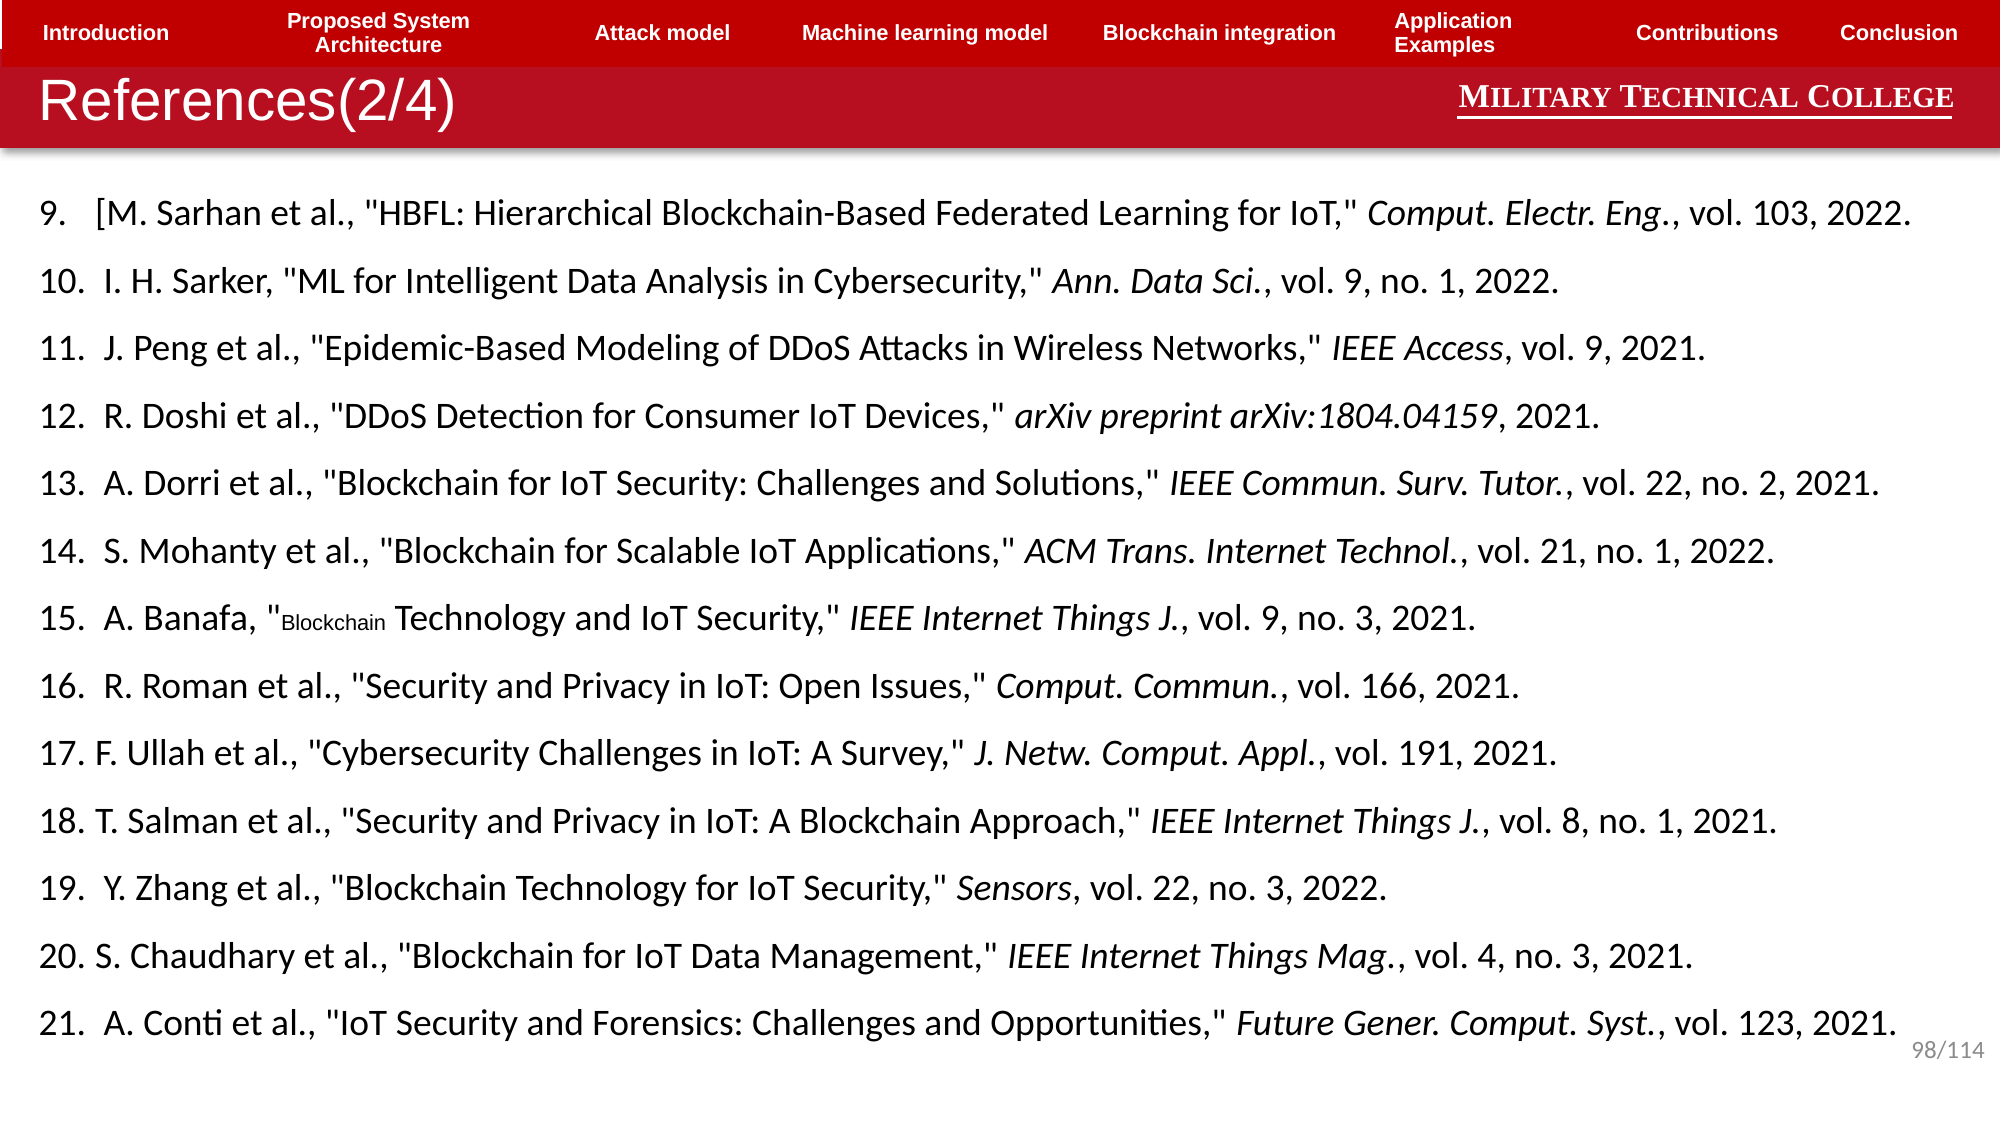

| Introduction | Proposed System Architecture | Attack model | Machine learning model | Blockchain integration | Application Examples | Contributions | Conclusion |
| --- | --- | --- | --- | --- | --- | --- | --- |

References(2/4)
MILITARY TECHNICAL COLLEGE
[M. Sarhan et al., "HBFL: Hierarchical Blockchain-Based Federated Learning for IoT," Comput. Electr. Eng., vol. 103, 2022.
 I. H. Sarker, "ML for Intelligent Data Analysis in Cybersecurity," Ann. Data Sci., vol. 9, no. 1, 2022.
 J. Peng et al., "Epidemic-Based Modeling of DDoS Attacks in Wireless Networks," IEEE Access, vol. 9, 2021.
 R. Doshi et al., "DDoS Detection for Consumer IoT Devices," arXiv preprint arXiv:1804.04159, 2021.
 A. Dorri et al., "Blockchain for IoT Security: Challenges and Solutions," IEEE Commun. Surv. Tutor., vol. 22, no. 2, 2021.
 S. Mohanty et al., "Blockchain for Scalable IoT Applications," ACM Trans. Internet Technol., vol. 21, no. 1, 2022.
 A. Banafa, "Blockchain Technology and IoT Security," IEEE Internet Things J., vol. 9, no. 3, 2021.
 R. Roman et al., "Security and Privacy in IoT: Open Issues," Comput. Commun., vol. 166, 2021.
F. Ullah et al., "Cybersecurity Challenges in IoT: A Survey," J. Netw. Comput. Appl., vol. 191, 2021.
T. Salman et al., "Security and Privacy in IoT: A Blockchain Approach," IEEE Internet Things J., vol. 8, no. 1, 2021.
 Y. Zhang et al., "Blockchain Technology for IoT Security," Sensors, vol. 22, no. 3, 2022.
S. Chaudhary et al., "Blockchain for IoT Data Management," IEEE Internet Things Mag., vol. 4, no. 3, 2021.
 A. Conti et al., "IoT Security and Forensics: Challenges and Opportunities," Future Gener. Comput. Syst., vol. 123, 2021.